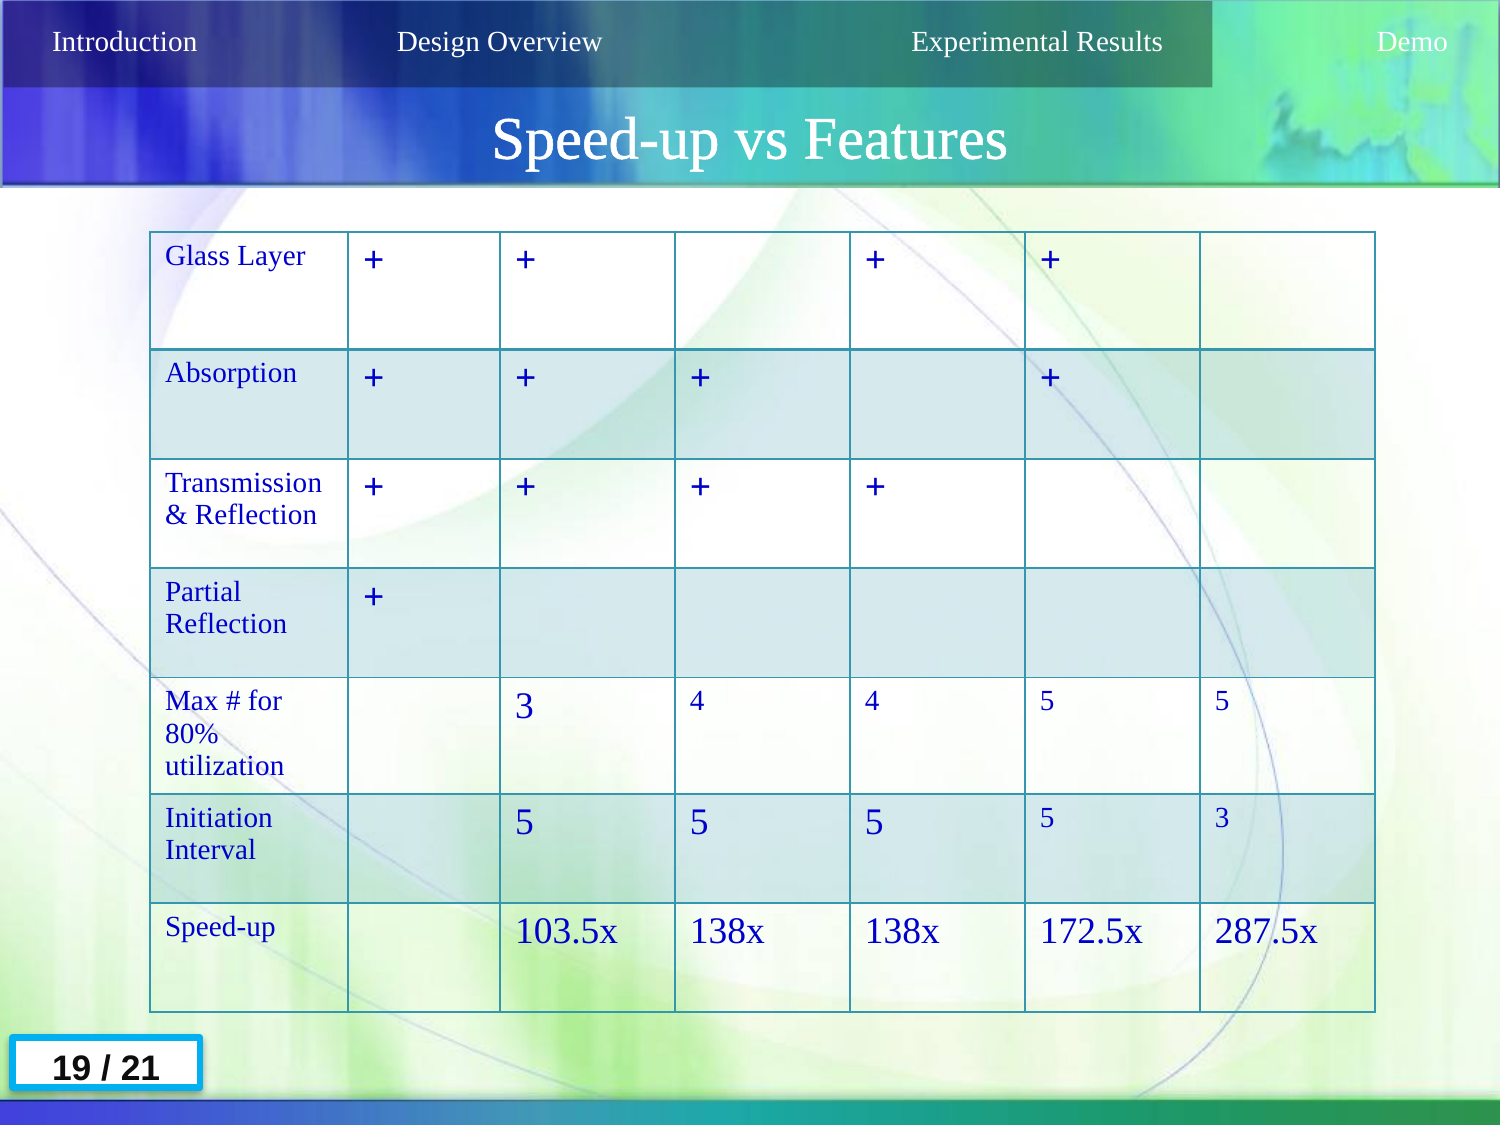

# Speed-up vs Features
| Introduction | Design Overview | Experimental Results | Demo |
| --- | --- | --- | --- |

| Glass Layer | + | + |  | + | + |  |
| --- | --- | --- | --- | --- | --- | --- |
| Absorption | + | + | + |  | + |  |
| Transmission & Reflection | + | + | + | + |  |  |
| Partial Reflection | + |  |  |  |  |  |
| Max # for 80% utilization |  | 3 | 4 | 4 | 5 | 5 |
| Initiation Interval |  | 5 | 5 | 5 | 5 | 3 |
| Speed-up |  | 103.5x | 138x | 138x | 172.5x | 287.5x |

19 / 21